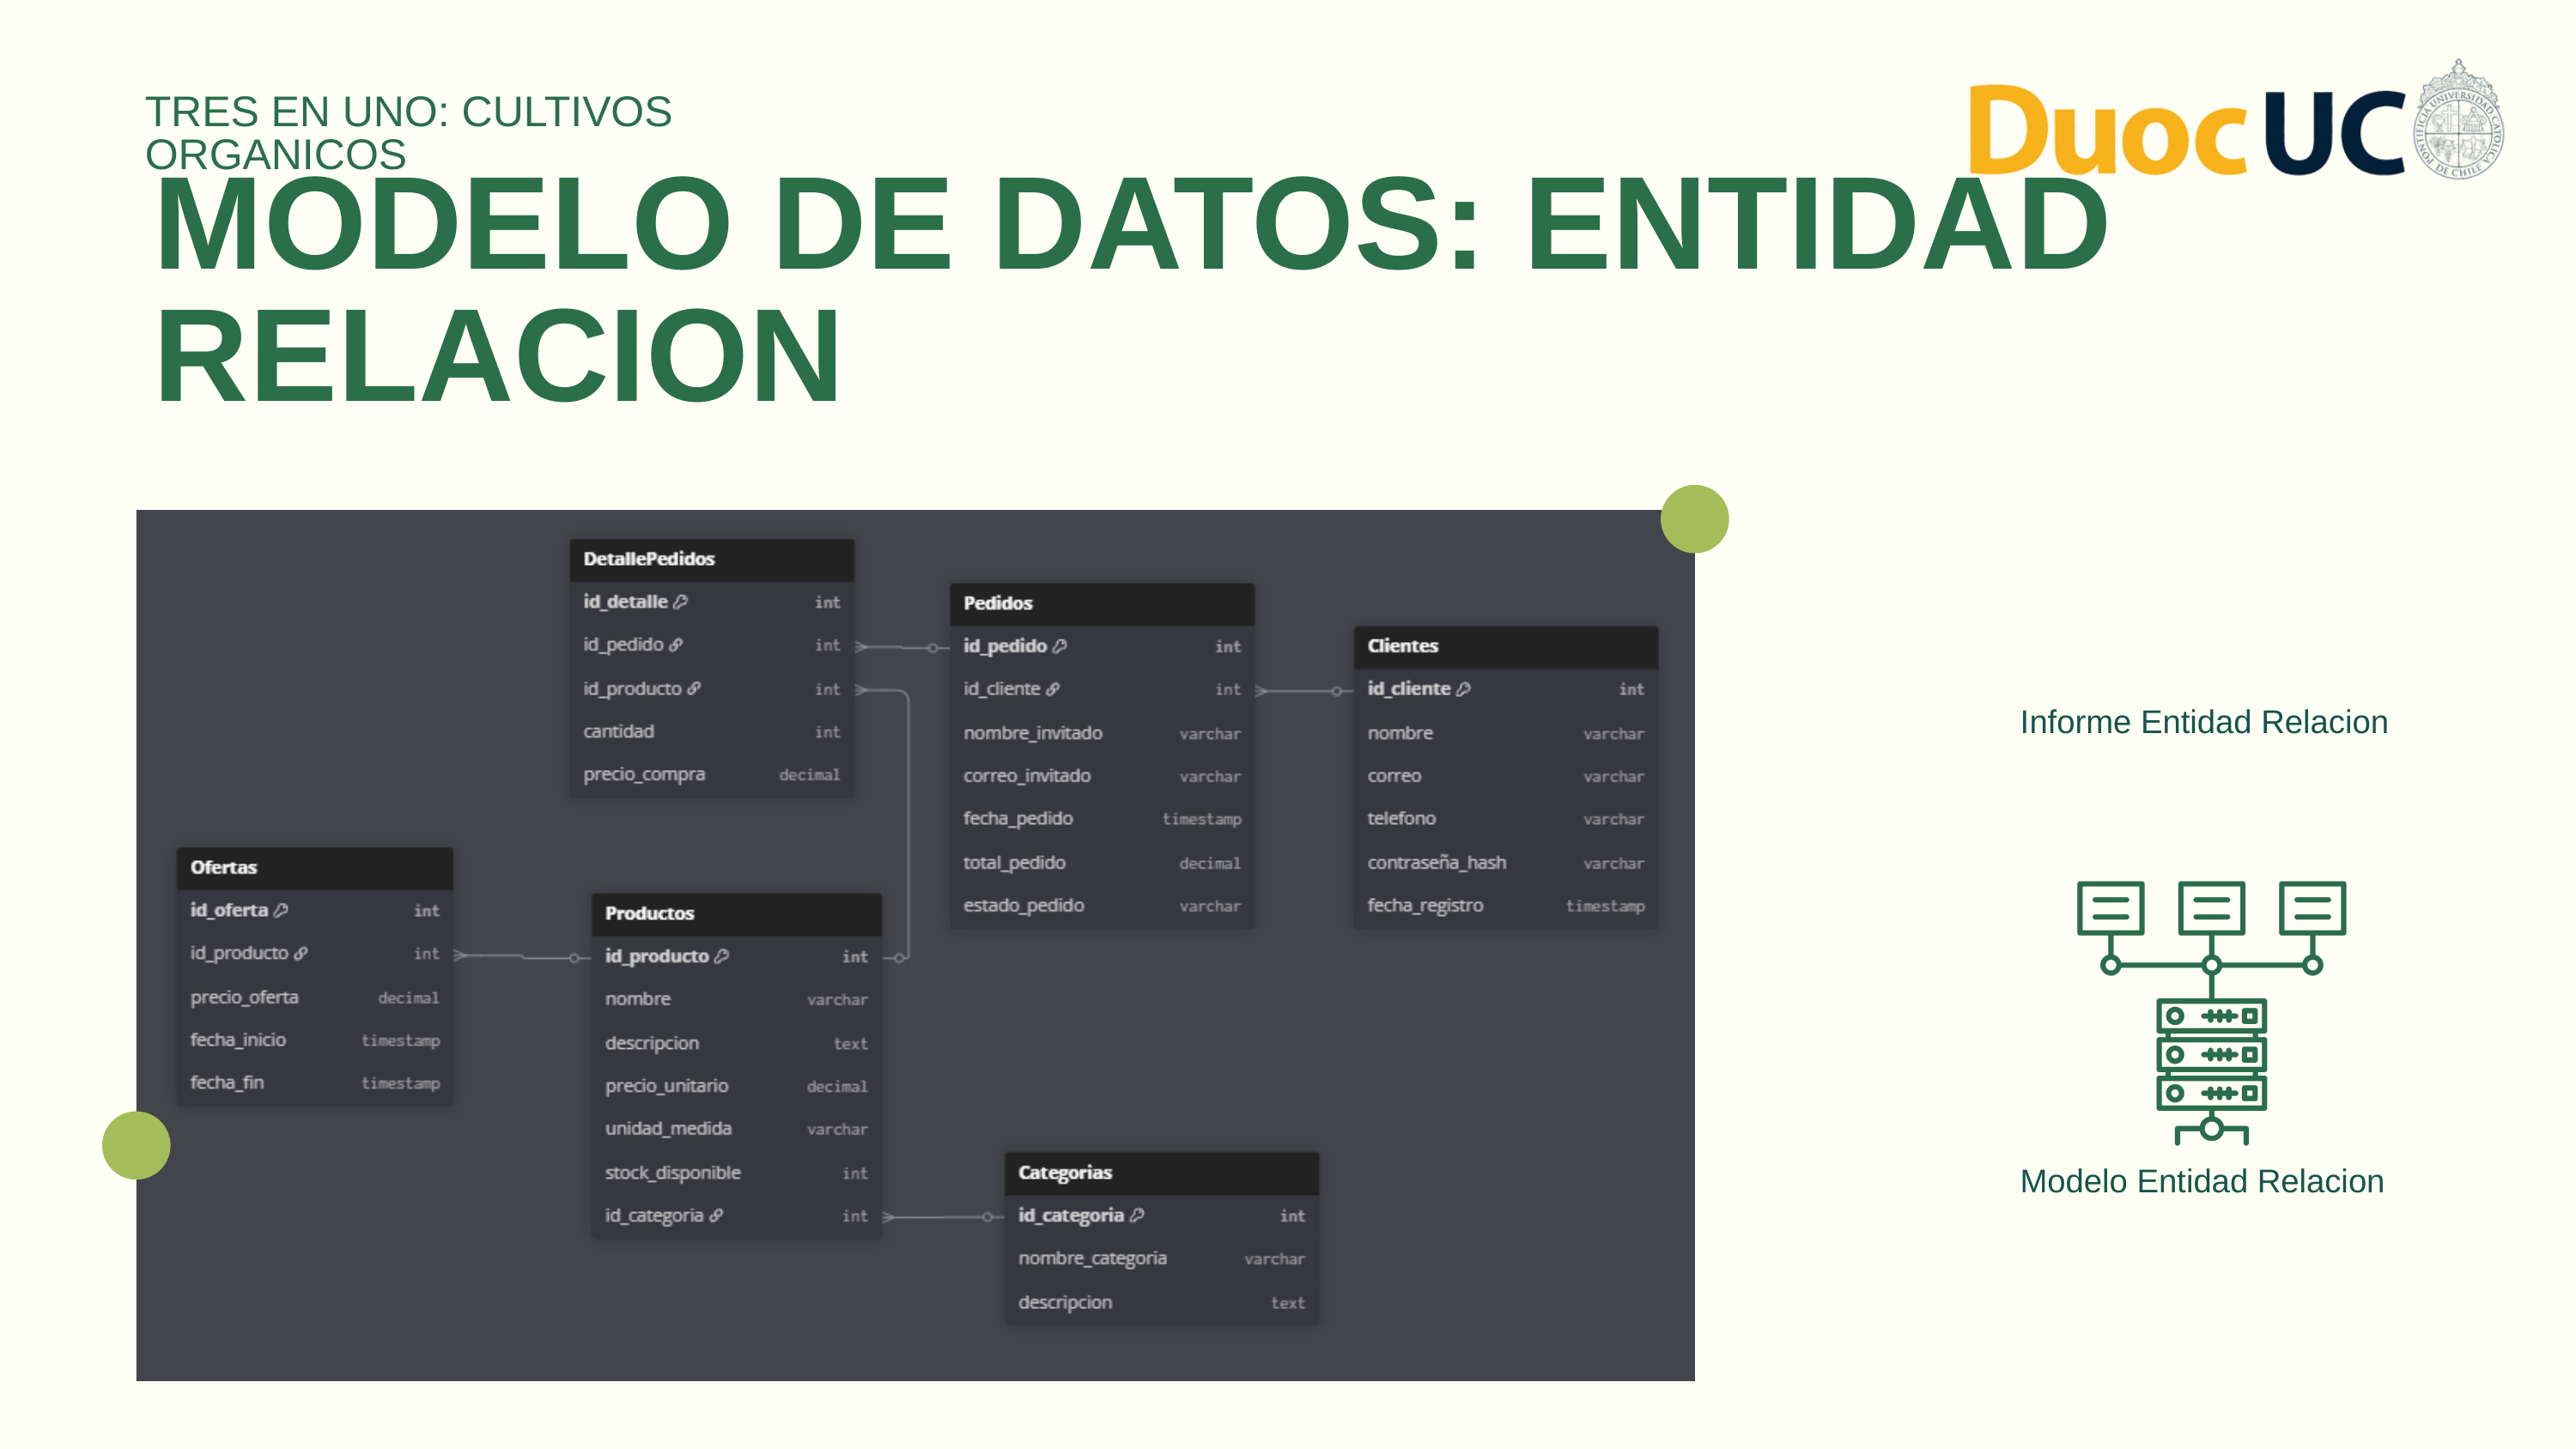

TRES EN UNO: CULTIVOS ORGANICOS
MODELO DE DATOS: ENTIDAD RELACION

Informe Entidad Relacion

Modelo Entidad Relacion